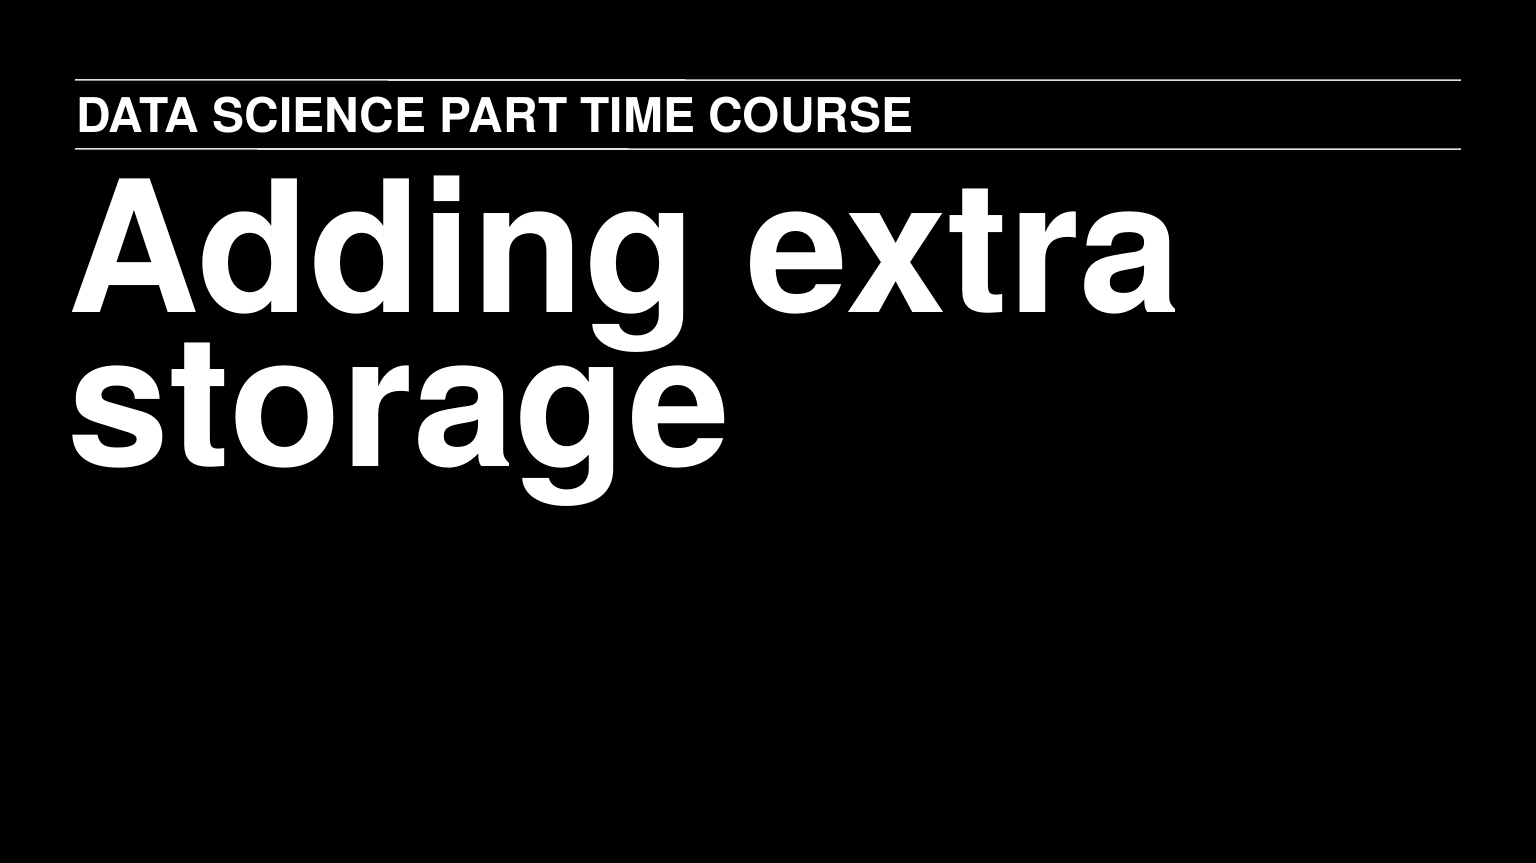

DATA SCIENCE PART TIME COURSE

Adding extra storage